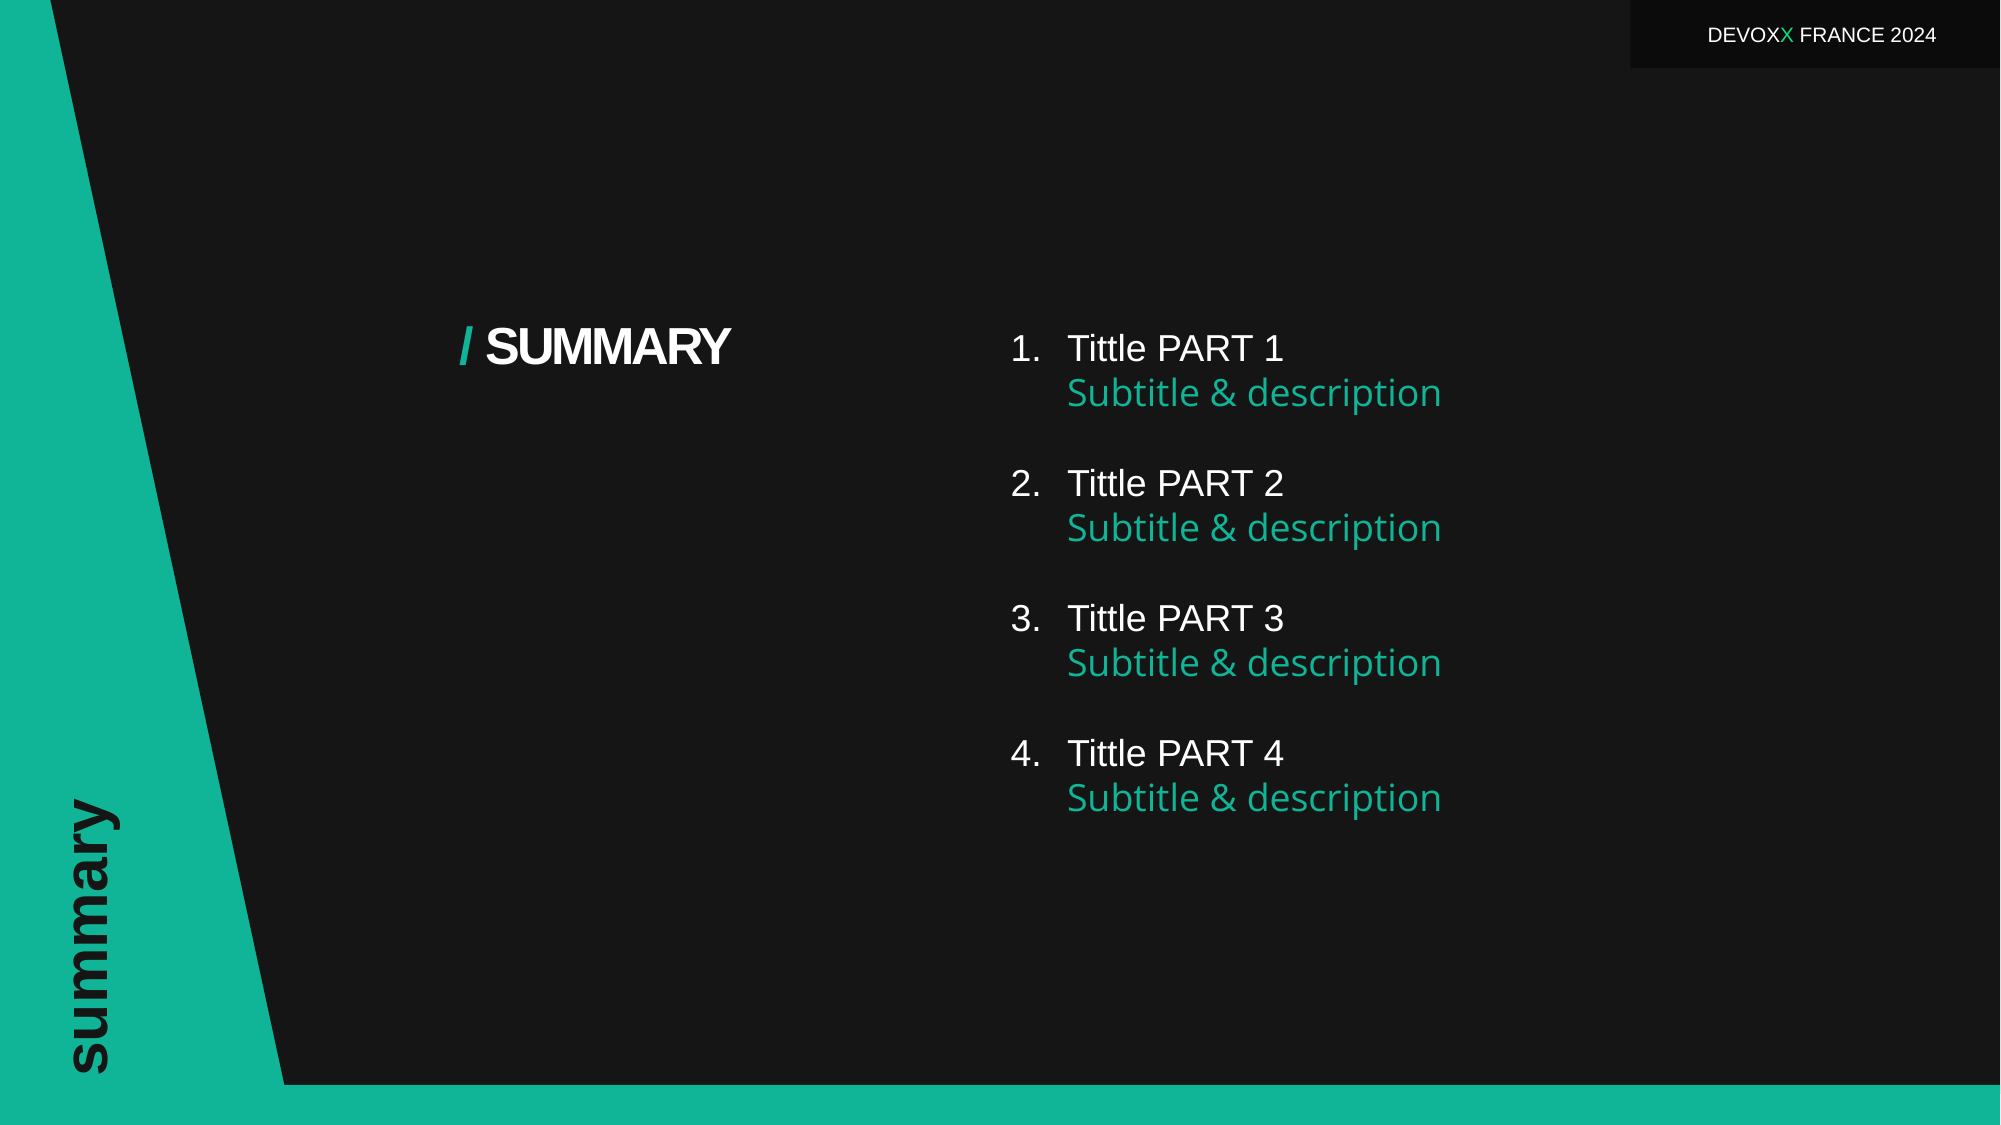

DEVOXX FRANCE 2024
/ SUMMARY
Tittle PART 1
Subtitle & description

Tittle PART 2
Subtitle & description

Tittle PART 3
Subtitle & description

Tittle PART 4
Subtitle & description

summary